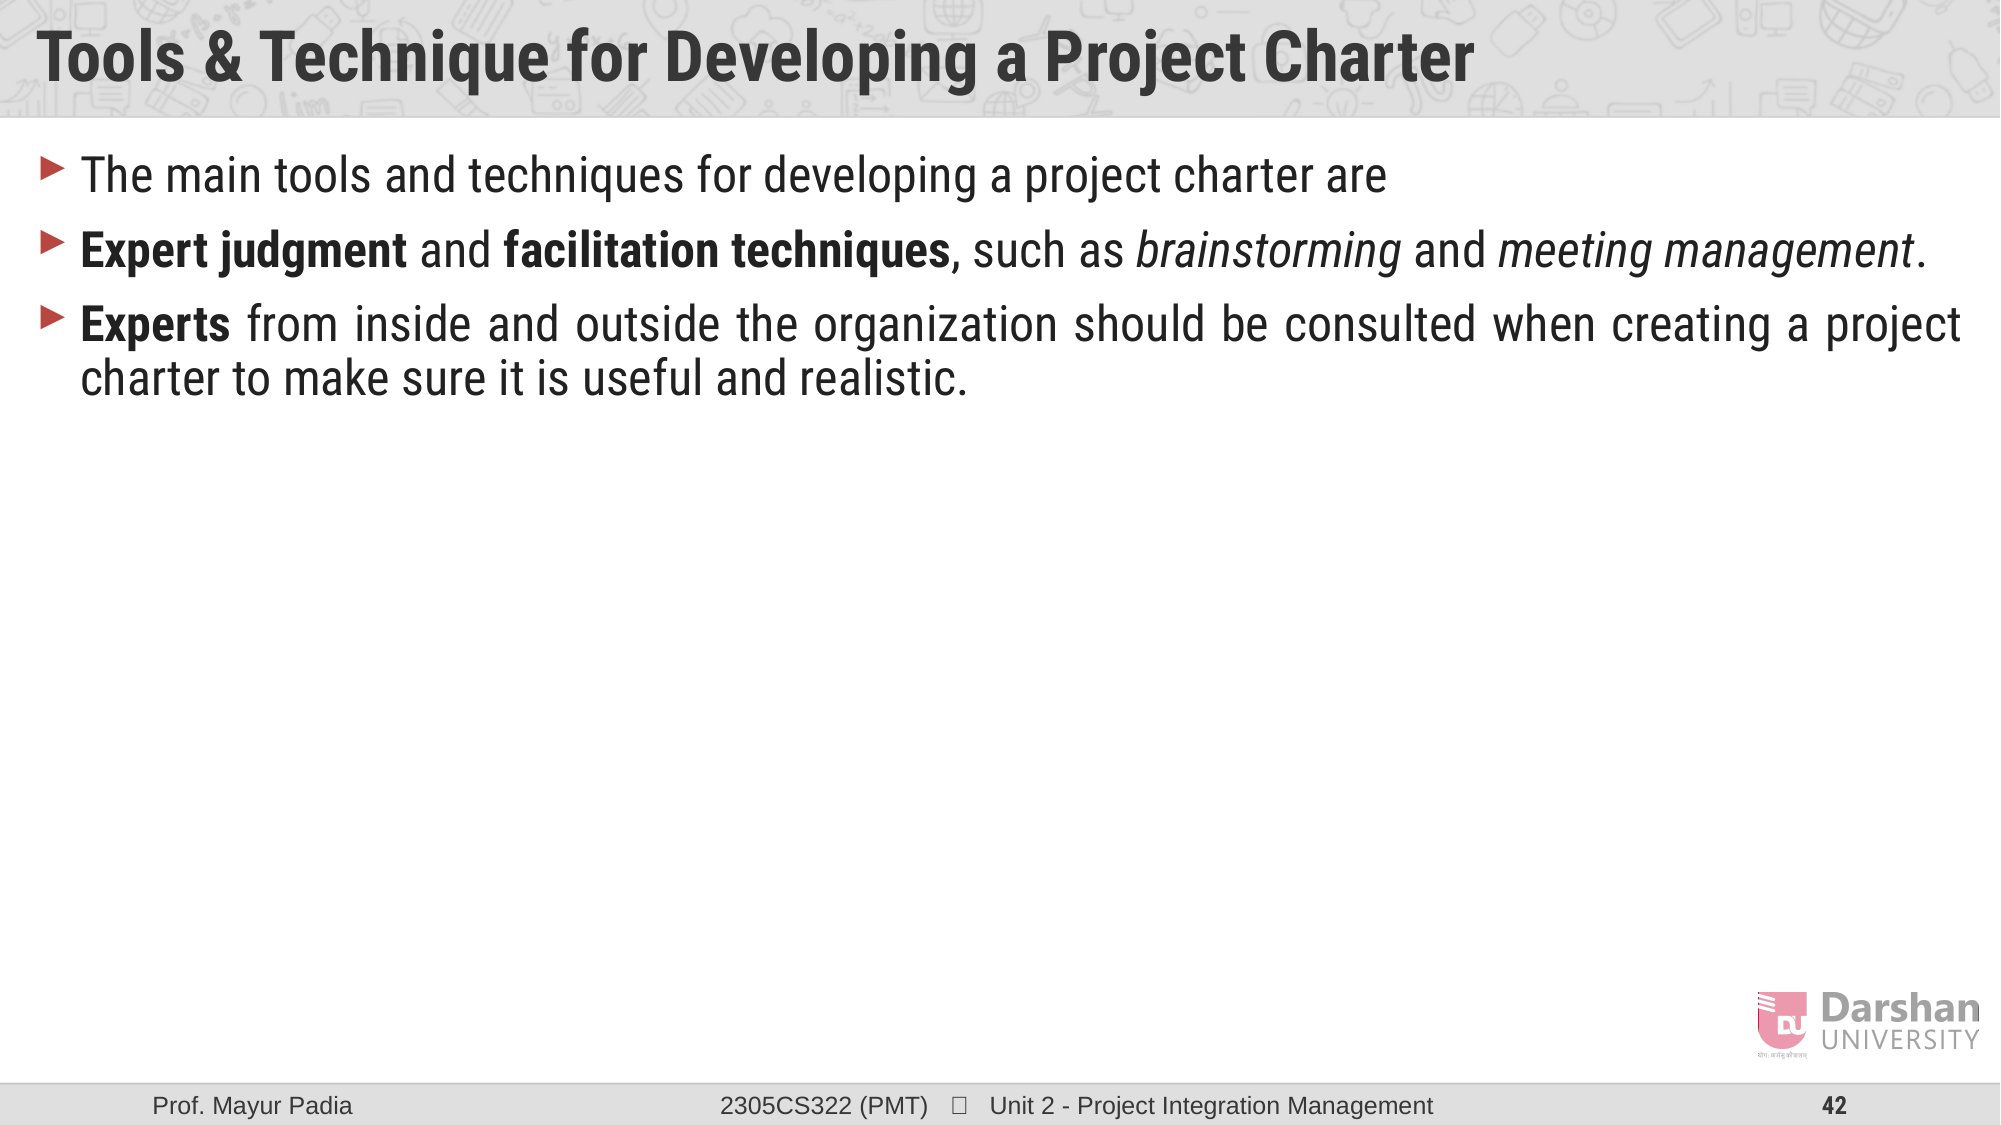

# Tools & Technique for Developing a Project Charter
The main tools and techniques for developing a project charter are
Expert judgment and facilitation techniques, such as brainstorming and meeting management.
Experts from inside and outside the organization should be consulted when creating a project charter to make sure it is useful and realistic.